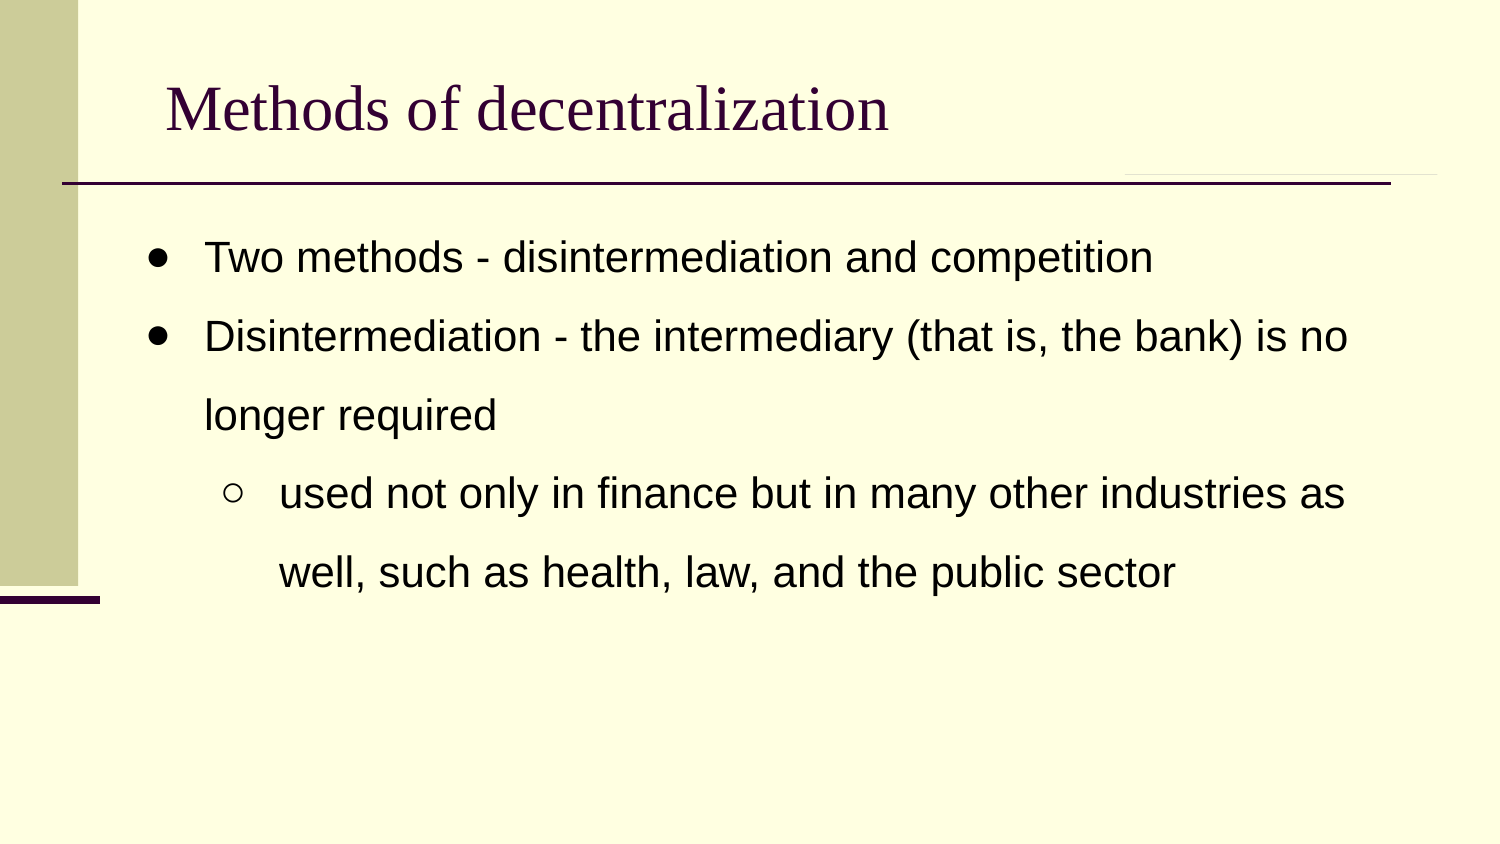

# Methods of decentralization
Two methods - disintermediation and competition
Disintermediation - the intermediary (that is, the bank) is no longer required
used not only in finance but in many other industries as well, such as health, law, and the public sector